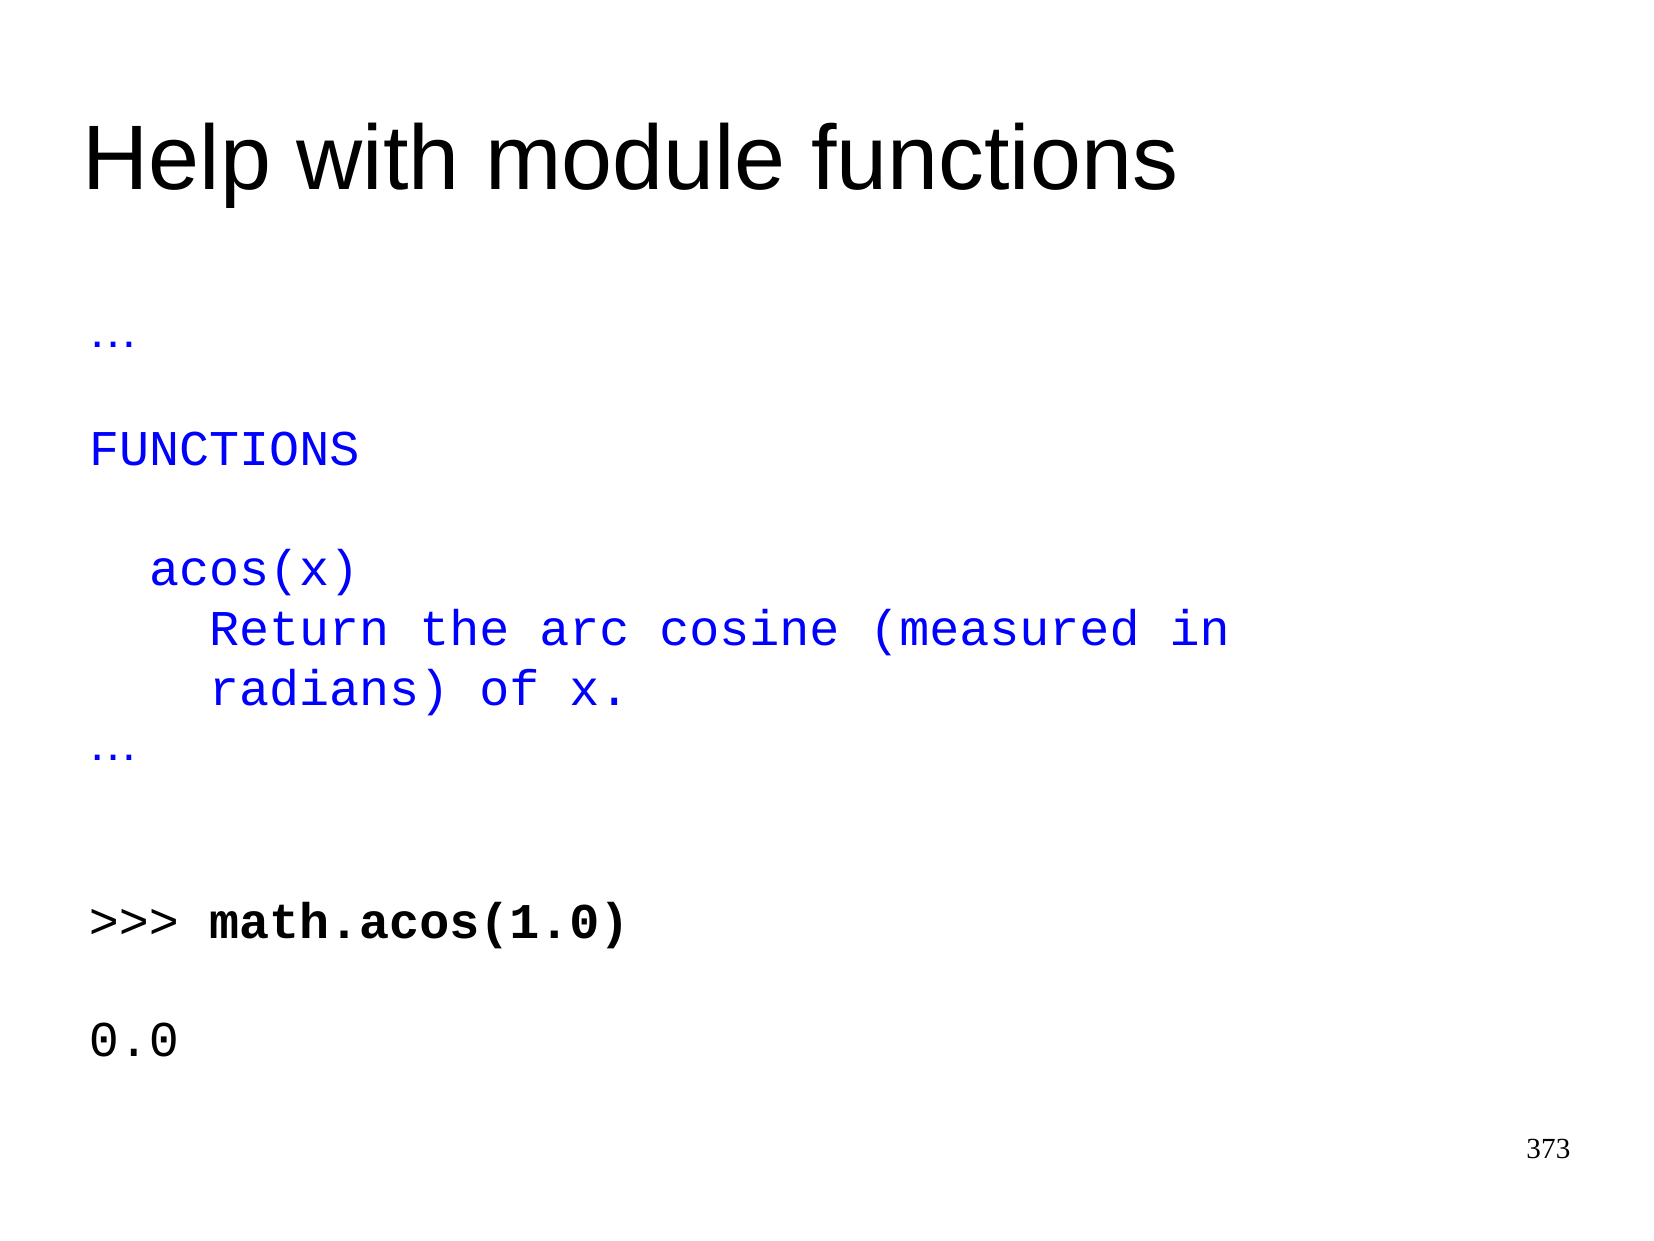

Help with module functions
…
FUNCTIONS

  acos(x)
    Return the arc cosine (measured in
    radians) of x.
…
>>>
math.acos(1.0)
0.0
373